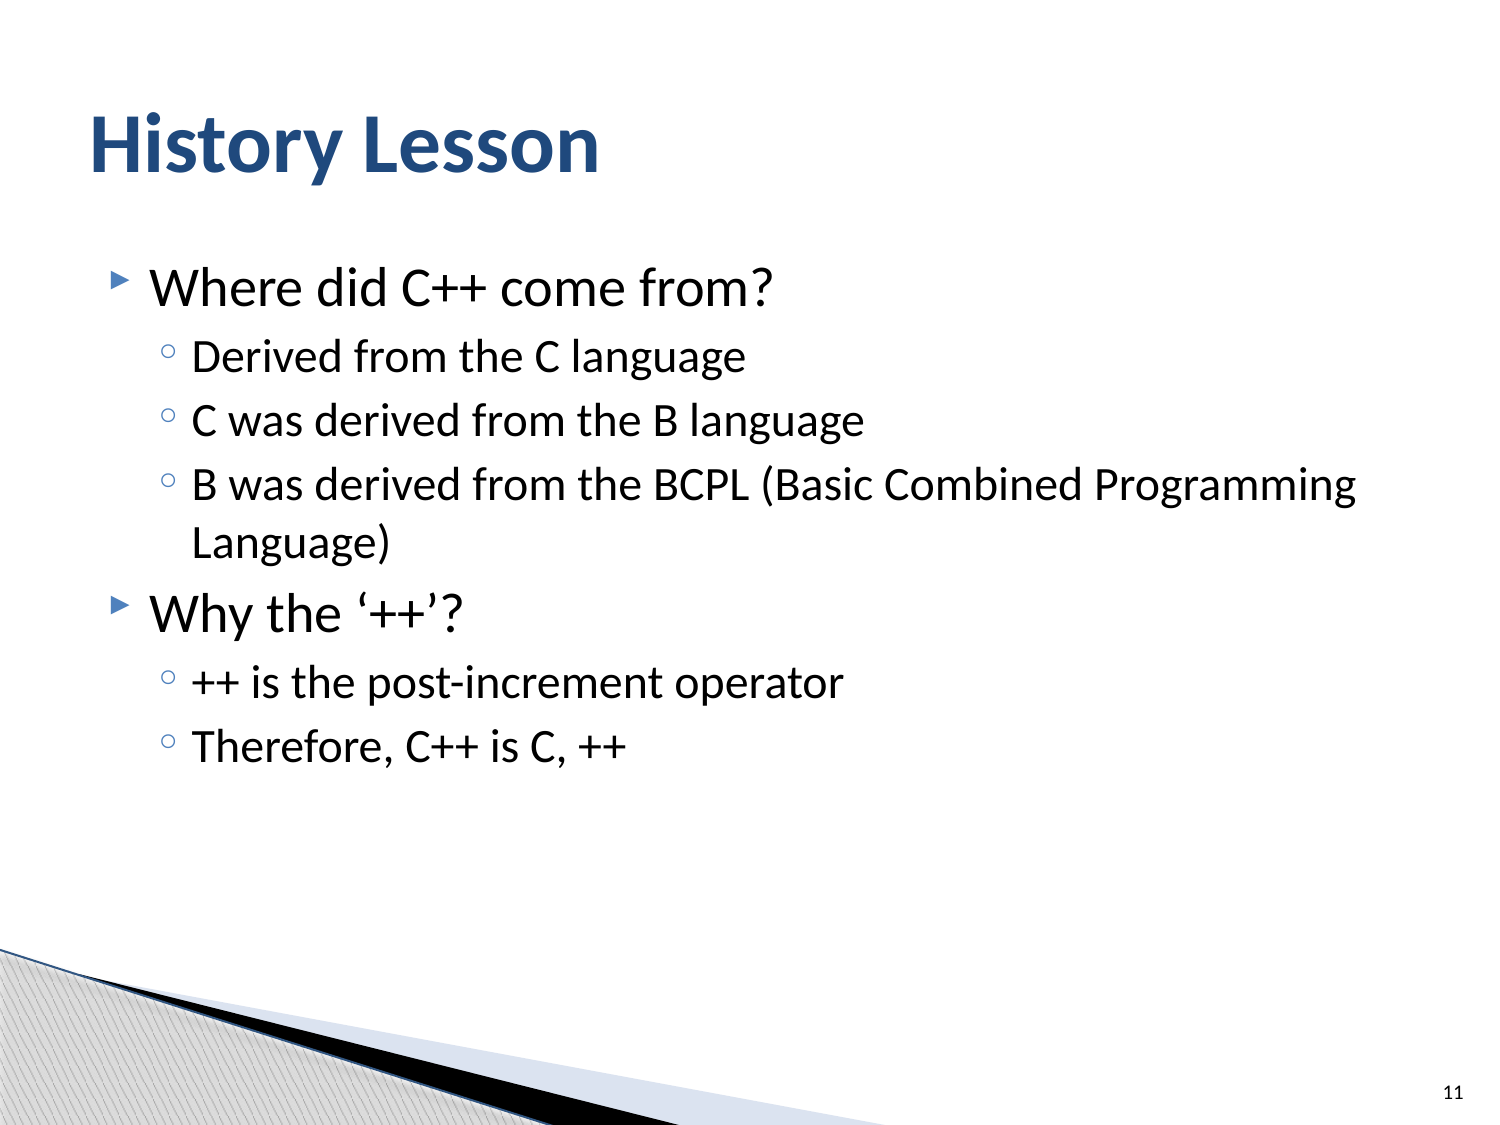

# History Lesson
Where did C++ come from?
Derived from the C language
C was derived from the B language
B was derived from the BCPL (Basic Combined Programming Language)
Why the ‘++’?
++ is the post-increment operator
Therefore, C++ is C, ++
11